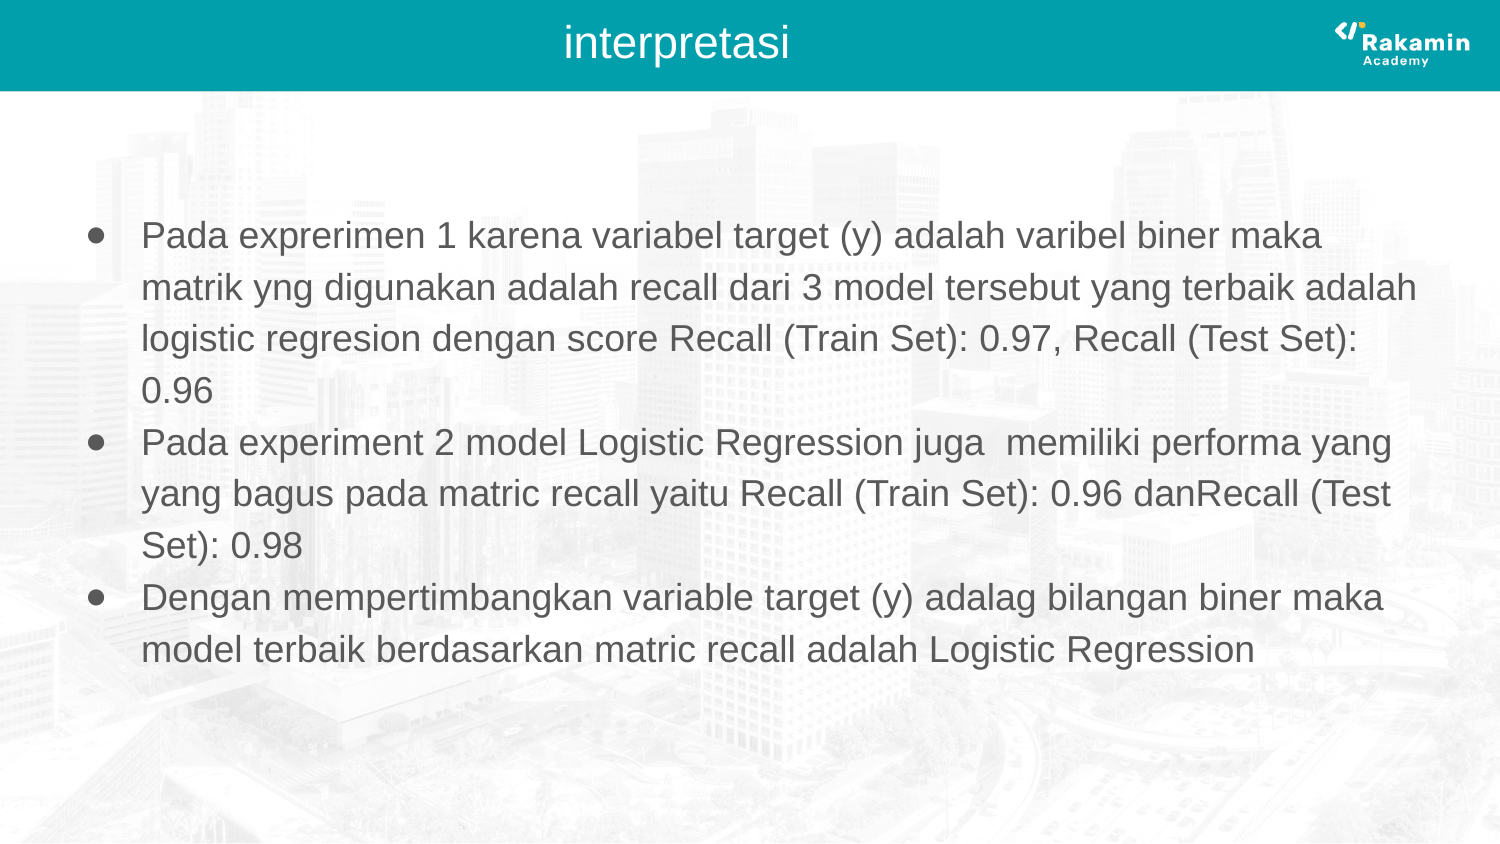

# interpretasi
Pada exprerimen 1 karena variabel target (y) adalah varibel biner maka matrik yng digunakan adalah recall dari 3 model tersebut yang terbaik adalah logistic regresion dengan score Recall (Train Set): 0.97, Recall (Test Set): 0.96
Pada experiment 2 model Logistic Regression juga  memiliki performa yang yang bagus pada matric recall yaitu Recall (Train Set): 0.96 danRecall (Test Set): 0.98
Dengan mempertimbangkan variable target (y) adalag bilangan biner maka model terbaik berdasarkan matric recall adalah Logistic Regression